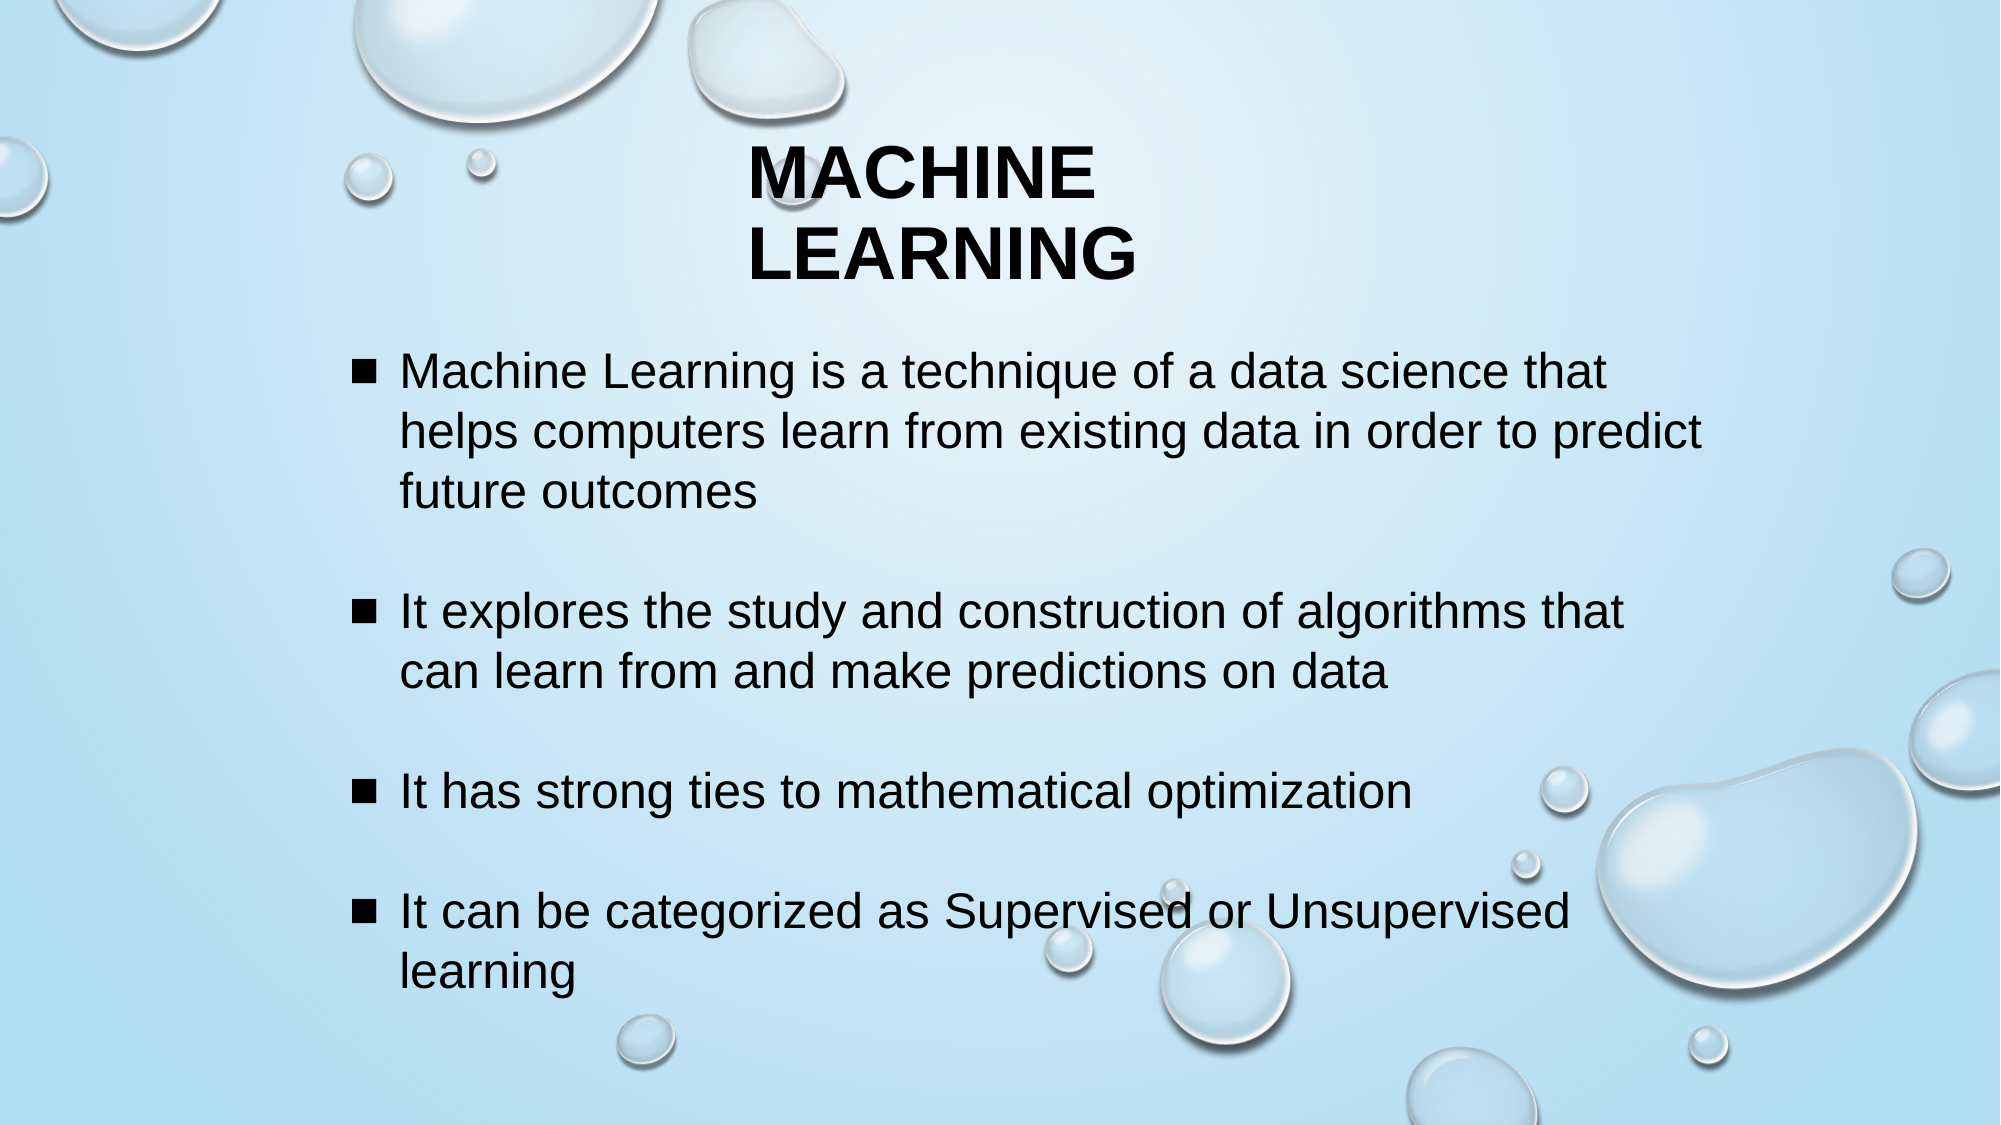

# Machine Learning
Machine Learning is a technique of a data science that helps computers learn from existing data in order to predict future outcomes
It explores the study and construction of algorithms that can learn from and make predictions on data
It has strong ties to mathematical optimization
It can be categorized as Supervised or Unsupervised learning